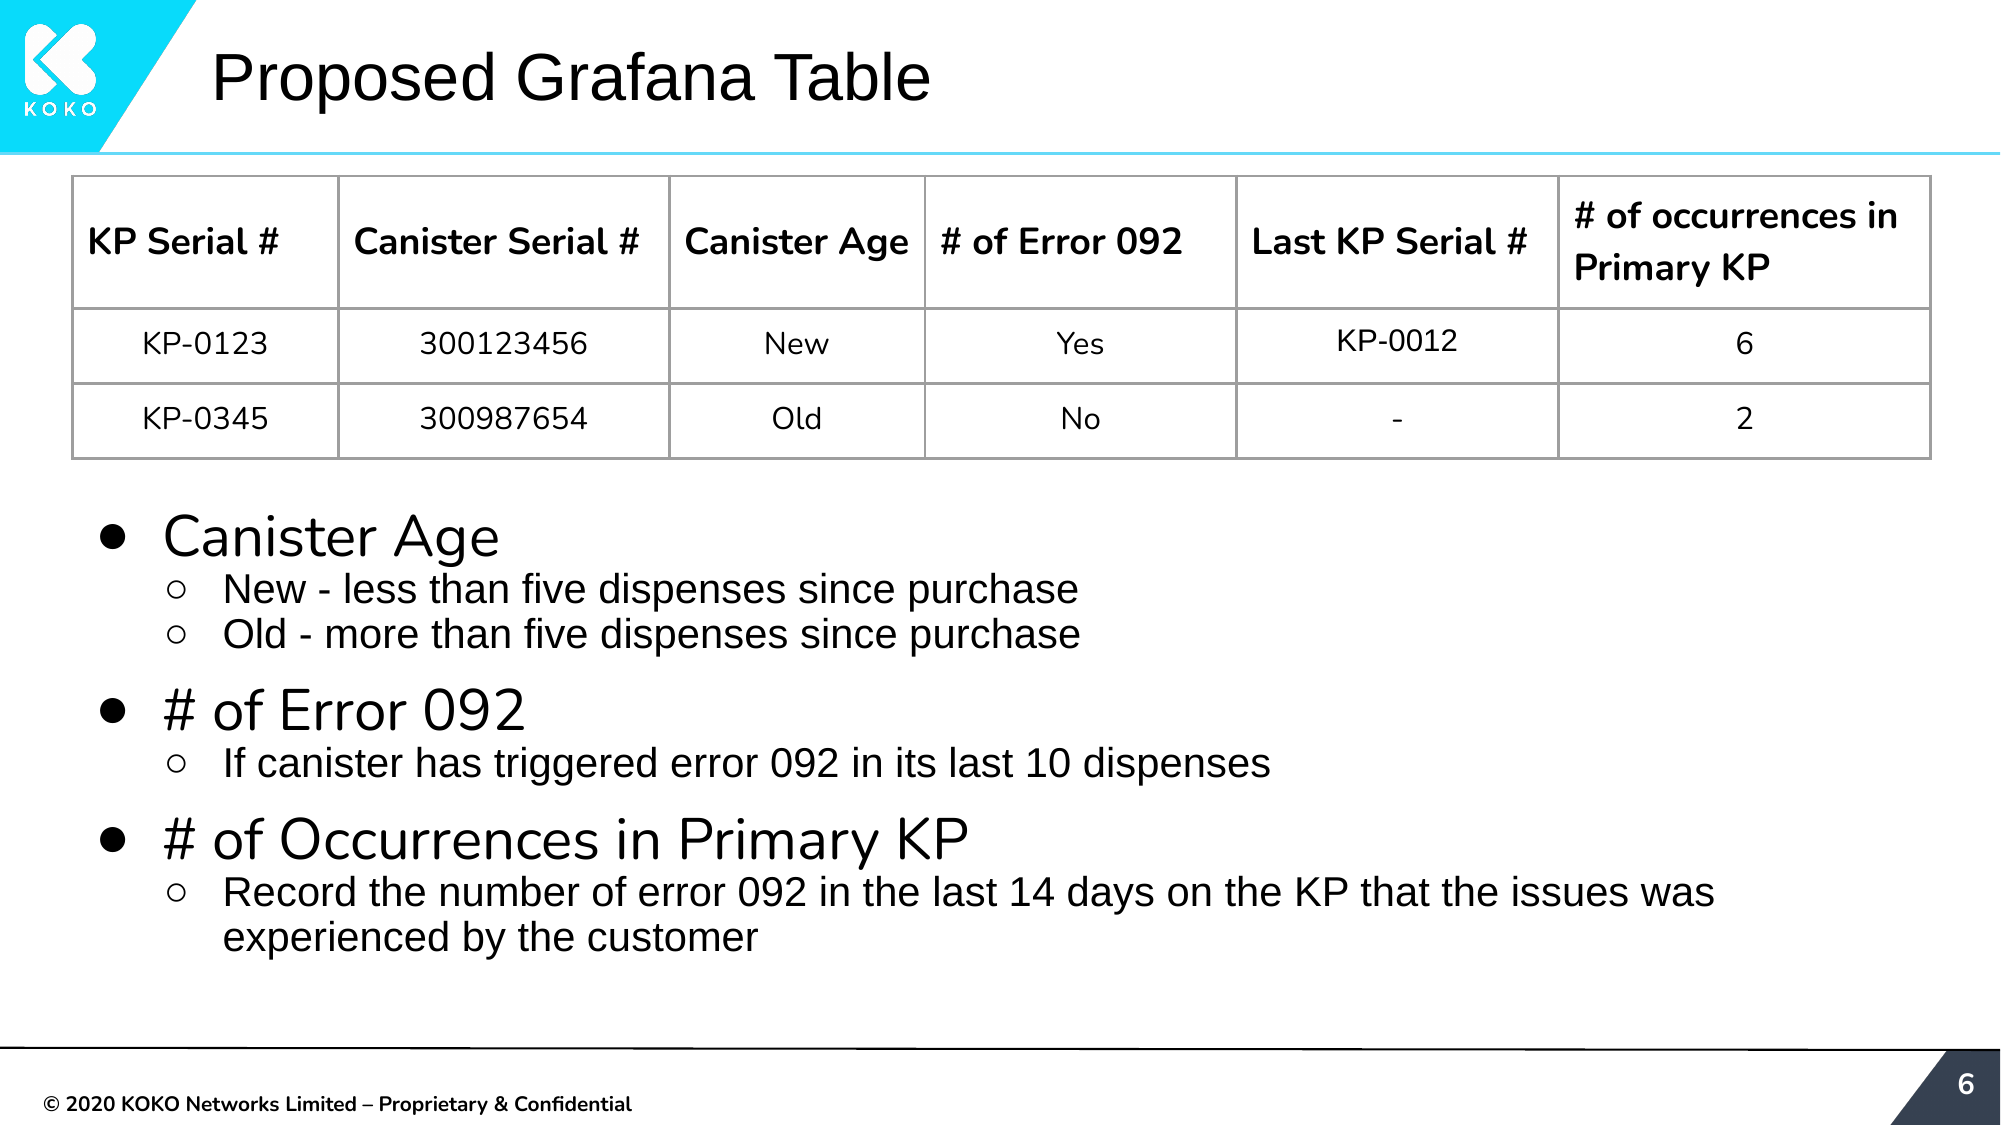

# Proposed Grafana Table

Canister Age
New - less than five dispenses since purchase
Old - more than five dispenses since purchase
# of Error 092
If canister has triggered error 092 in its last 10 dispenses
# of Occurrences in Primary KP
Record the number of error 092 in the last 14 days on the KP that the issues was experienced by the customer

| KP Serial # | Canister Serial # | Canister Age | # of Error 092 | Last KP Serial # | # of occurrences in Primary KP |
| --- | --- | --- | --- | --- | --- |
| KP-0123 | 300123456 | New | Yes | KP-0012 | 6 |
| KP-0345 | 300987654 | Old | No | - | 2 |
6